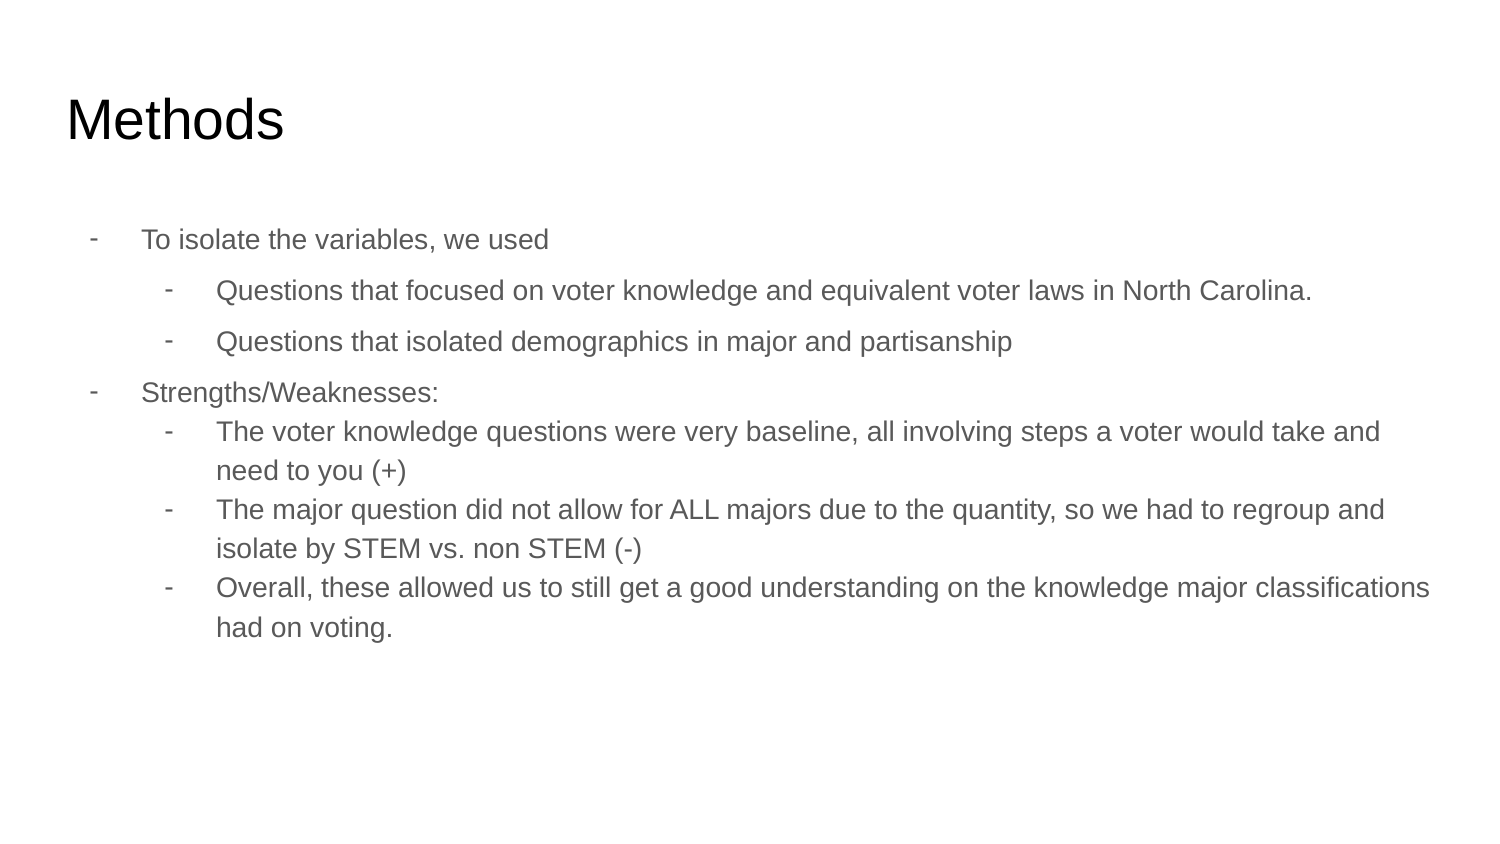

# Methods
To isolate the variables, we used
Questions that focused on voter knowledge and equivalent voter laws in North Carolina.
Questions that isolated demographics in major and partisanship
Strengths/Weaknesses:
The voter knowledge questions were very baseline, all involving steps a voter would take and need to you (+)
The major question did not allow for ALL majors due to the quantity, so we had to regroup and isolate by STEM vs. non STEM (-)
Overall, these allowed us to still get a good understanding on the knowledge major classifications had on voting.